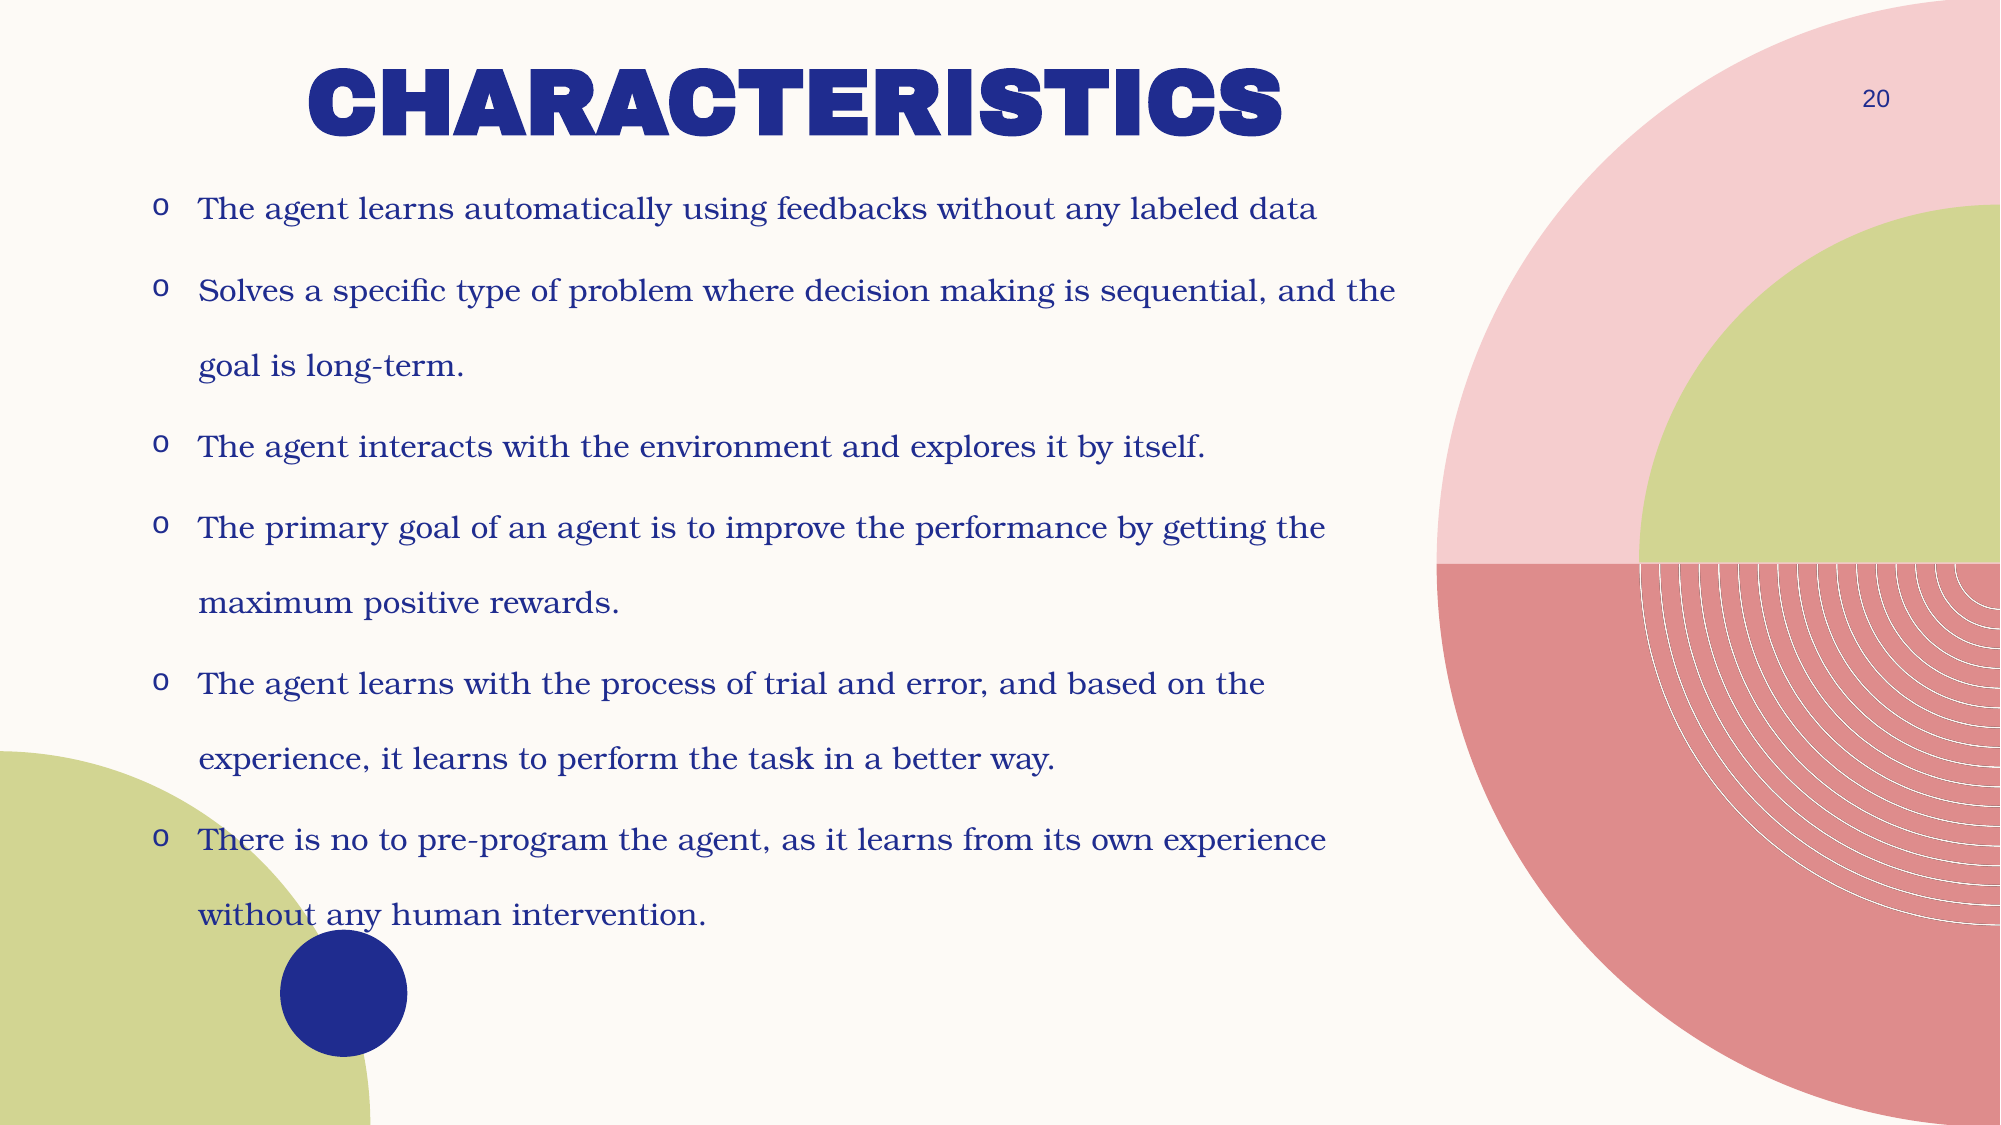

# Characteristics
20
The agent learns automatically using feedbacks without any labeled data
Solves a specific type of problem where decision making is sequential, and the goal is long-term.
The agent interacts with the environment and explores it by itself.
The primary goal of an agent is to improve the performance by getting the maximum positive rewards.
The agent learns with the process of trial and error, and based on the experience, it learns to perform the task in a better way.
There is no to pre-program the agent, as it learns from its own experience without any human intervention.